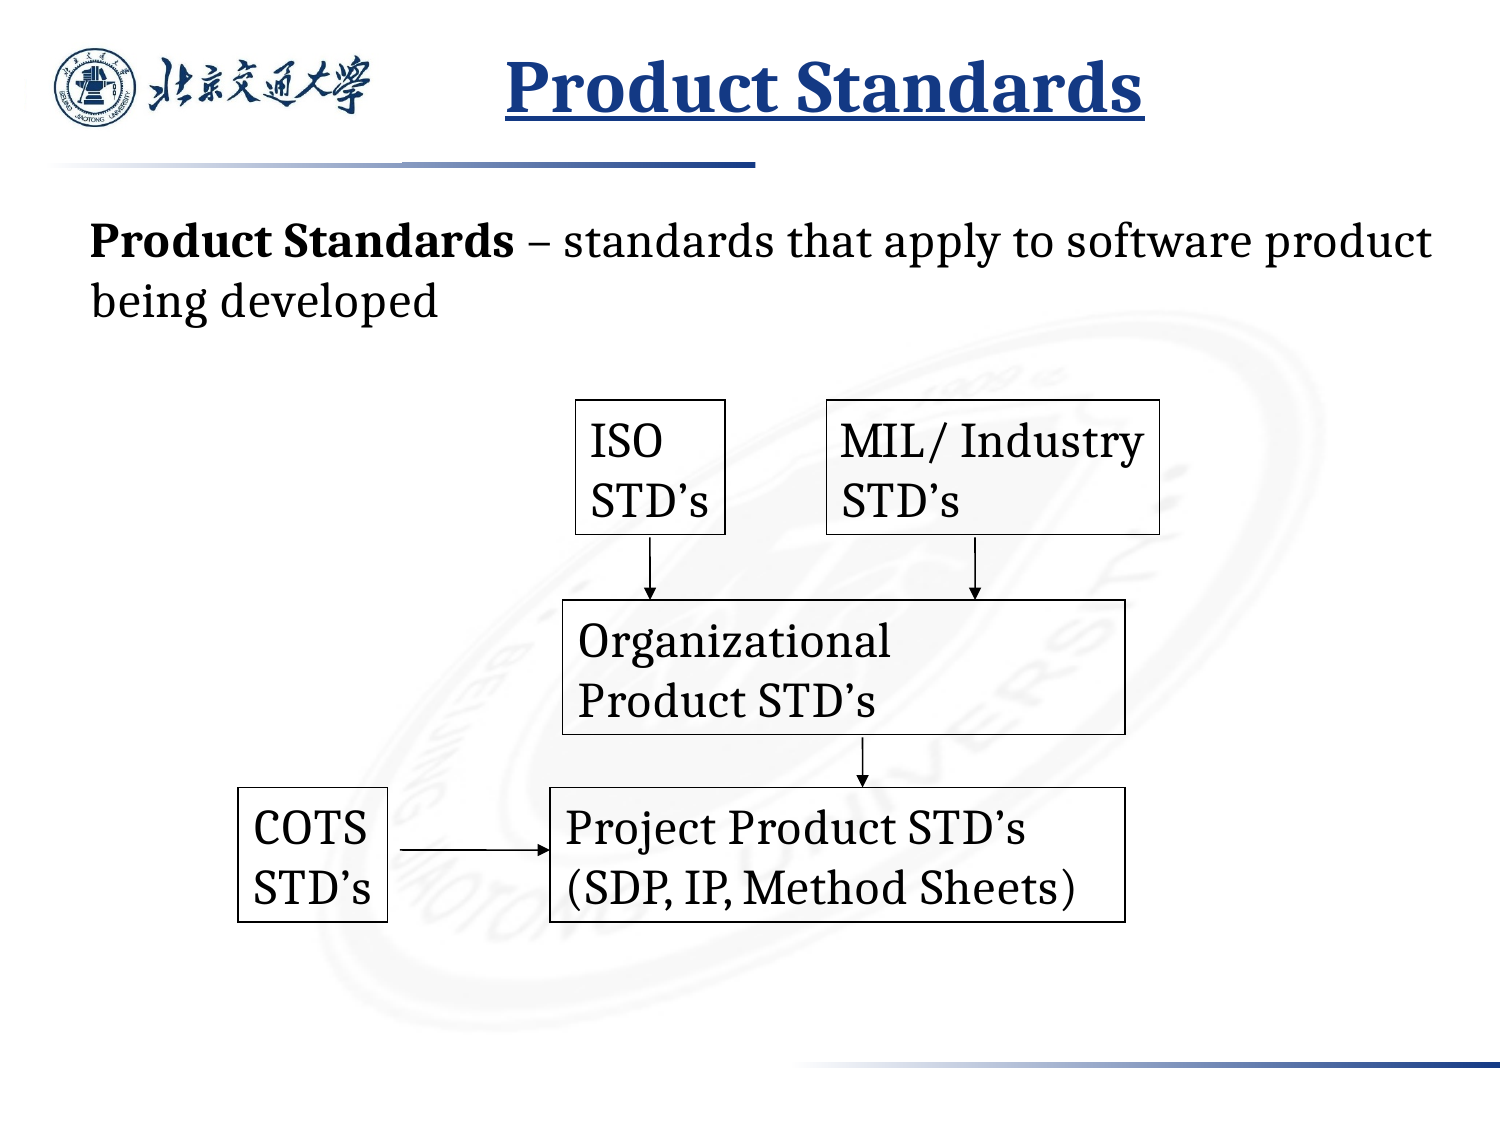

# Product Standards
Product Standards – standards that apply to software product being developed
ISO
STD’s
MIL/ Industry
STD’s

Organizational
Product STD’s

COTS
STD’s
Project Product STD’s (SDP, IP, Method Sheets)